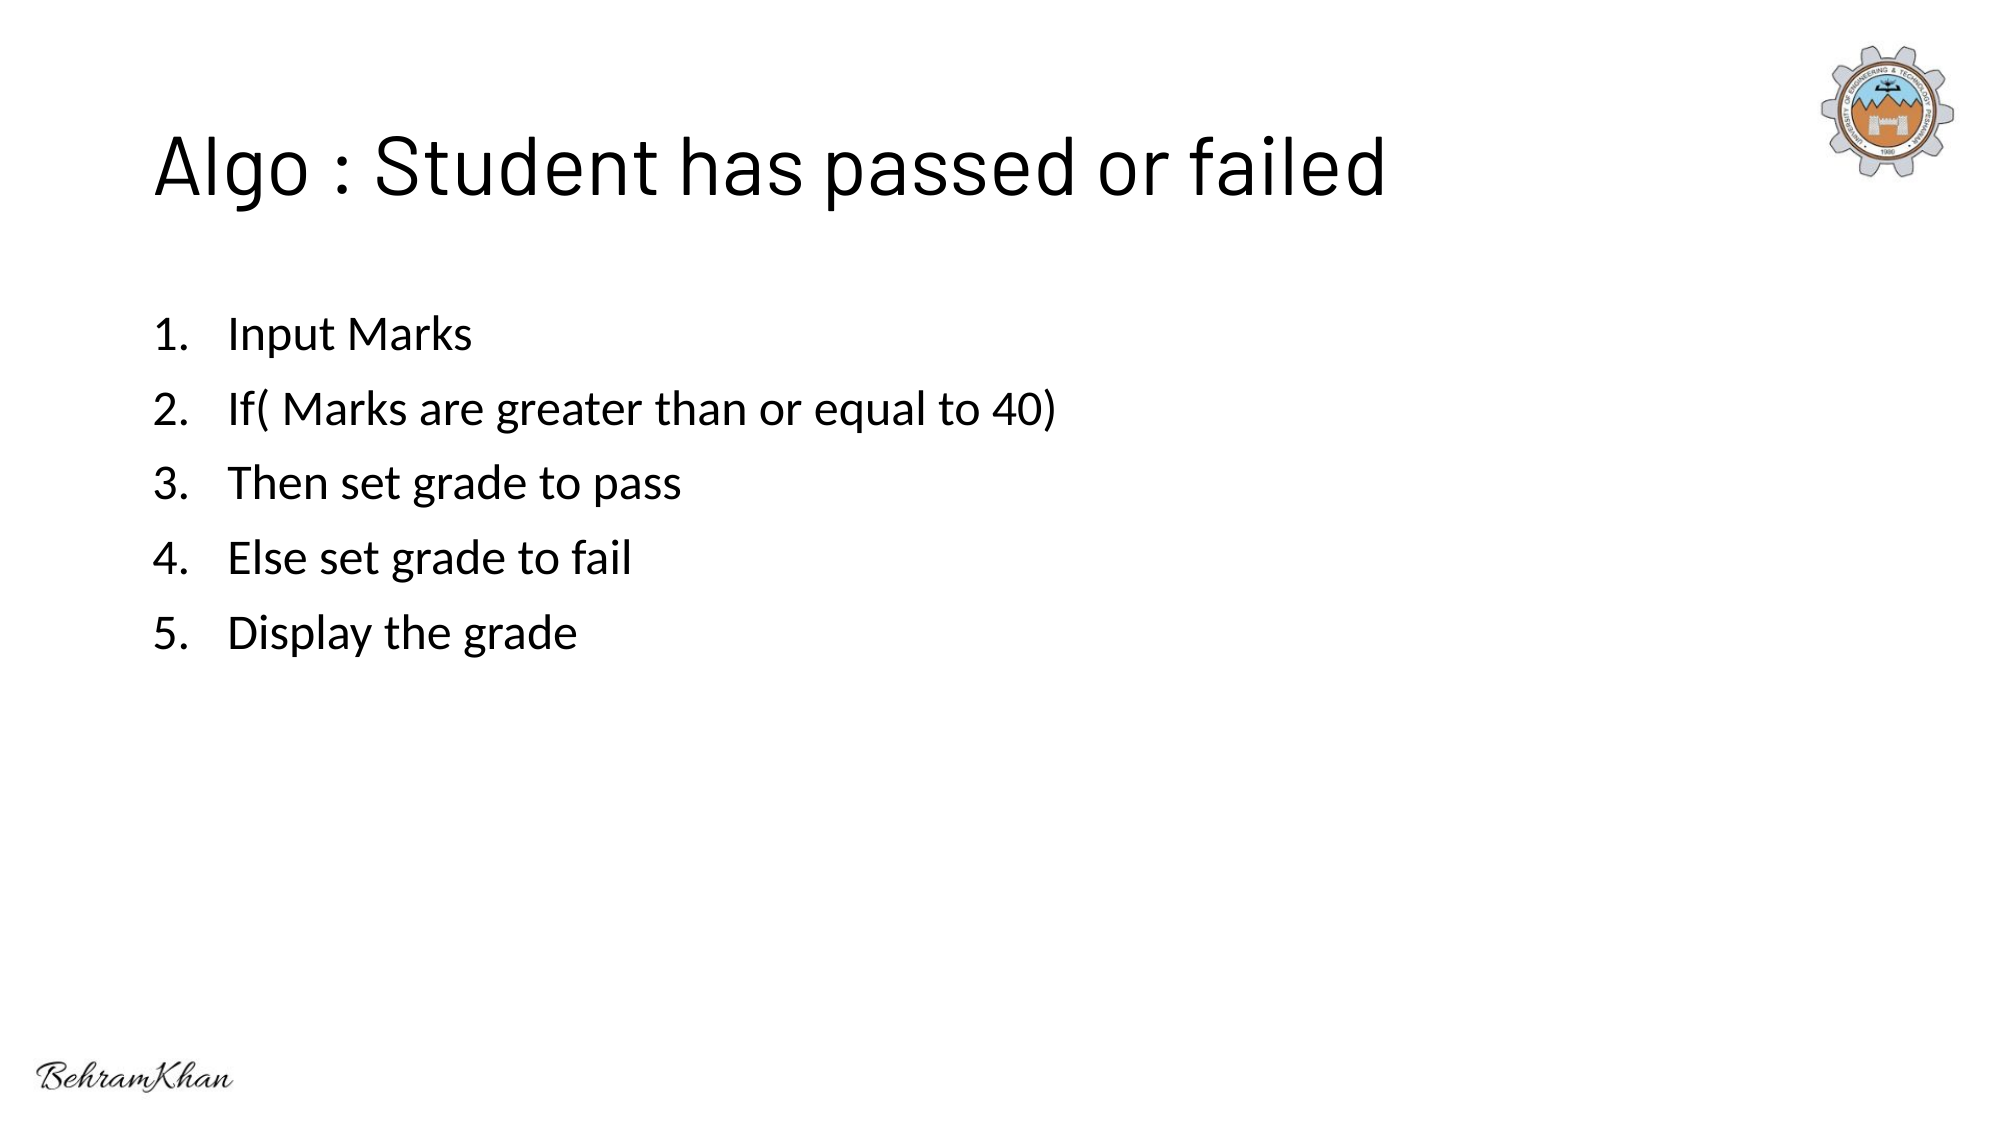

# Algo : Student has passed or failed
Input Marks
If( Marks are greater than or equal to 40)
Then set grade to pass
Else set grade to fail
Display the grade